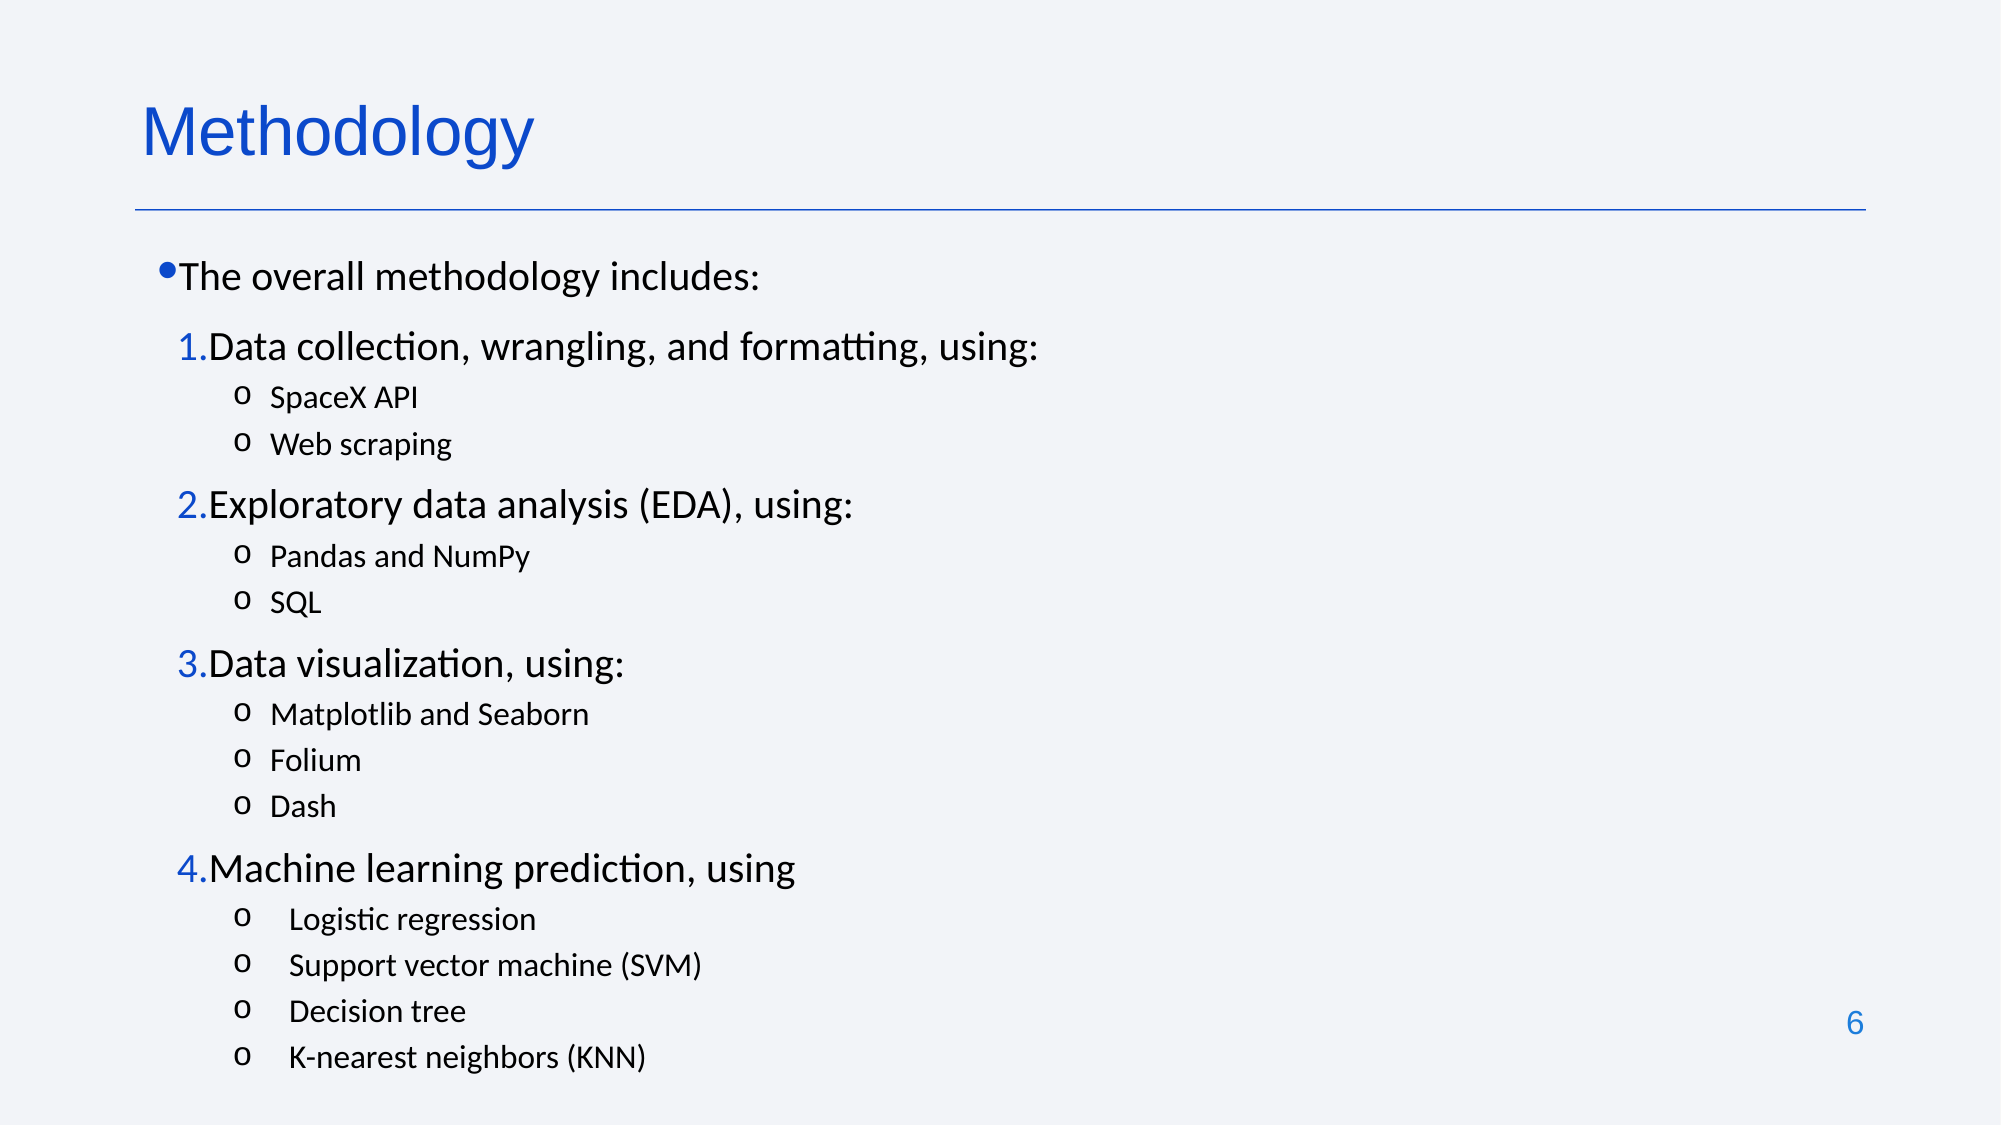

Methodology
•The overall methodology includes:
  1.Data collection, wrangling, and formatting, using:
SpaceX API
Web scraping
  2.Exploratory data analysis (EDA), using:
Pandas and NumPy
SQL
  3.Data visualization, using:
Matplotlib and Seaborn
Folium
Dash
  4.Machine learning prediction, using
Logistic regression
Support vector machine (SVM)
Decision tree
K-nearest neighbors (KNN)

6